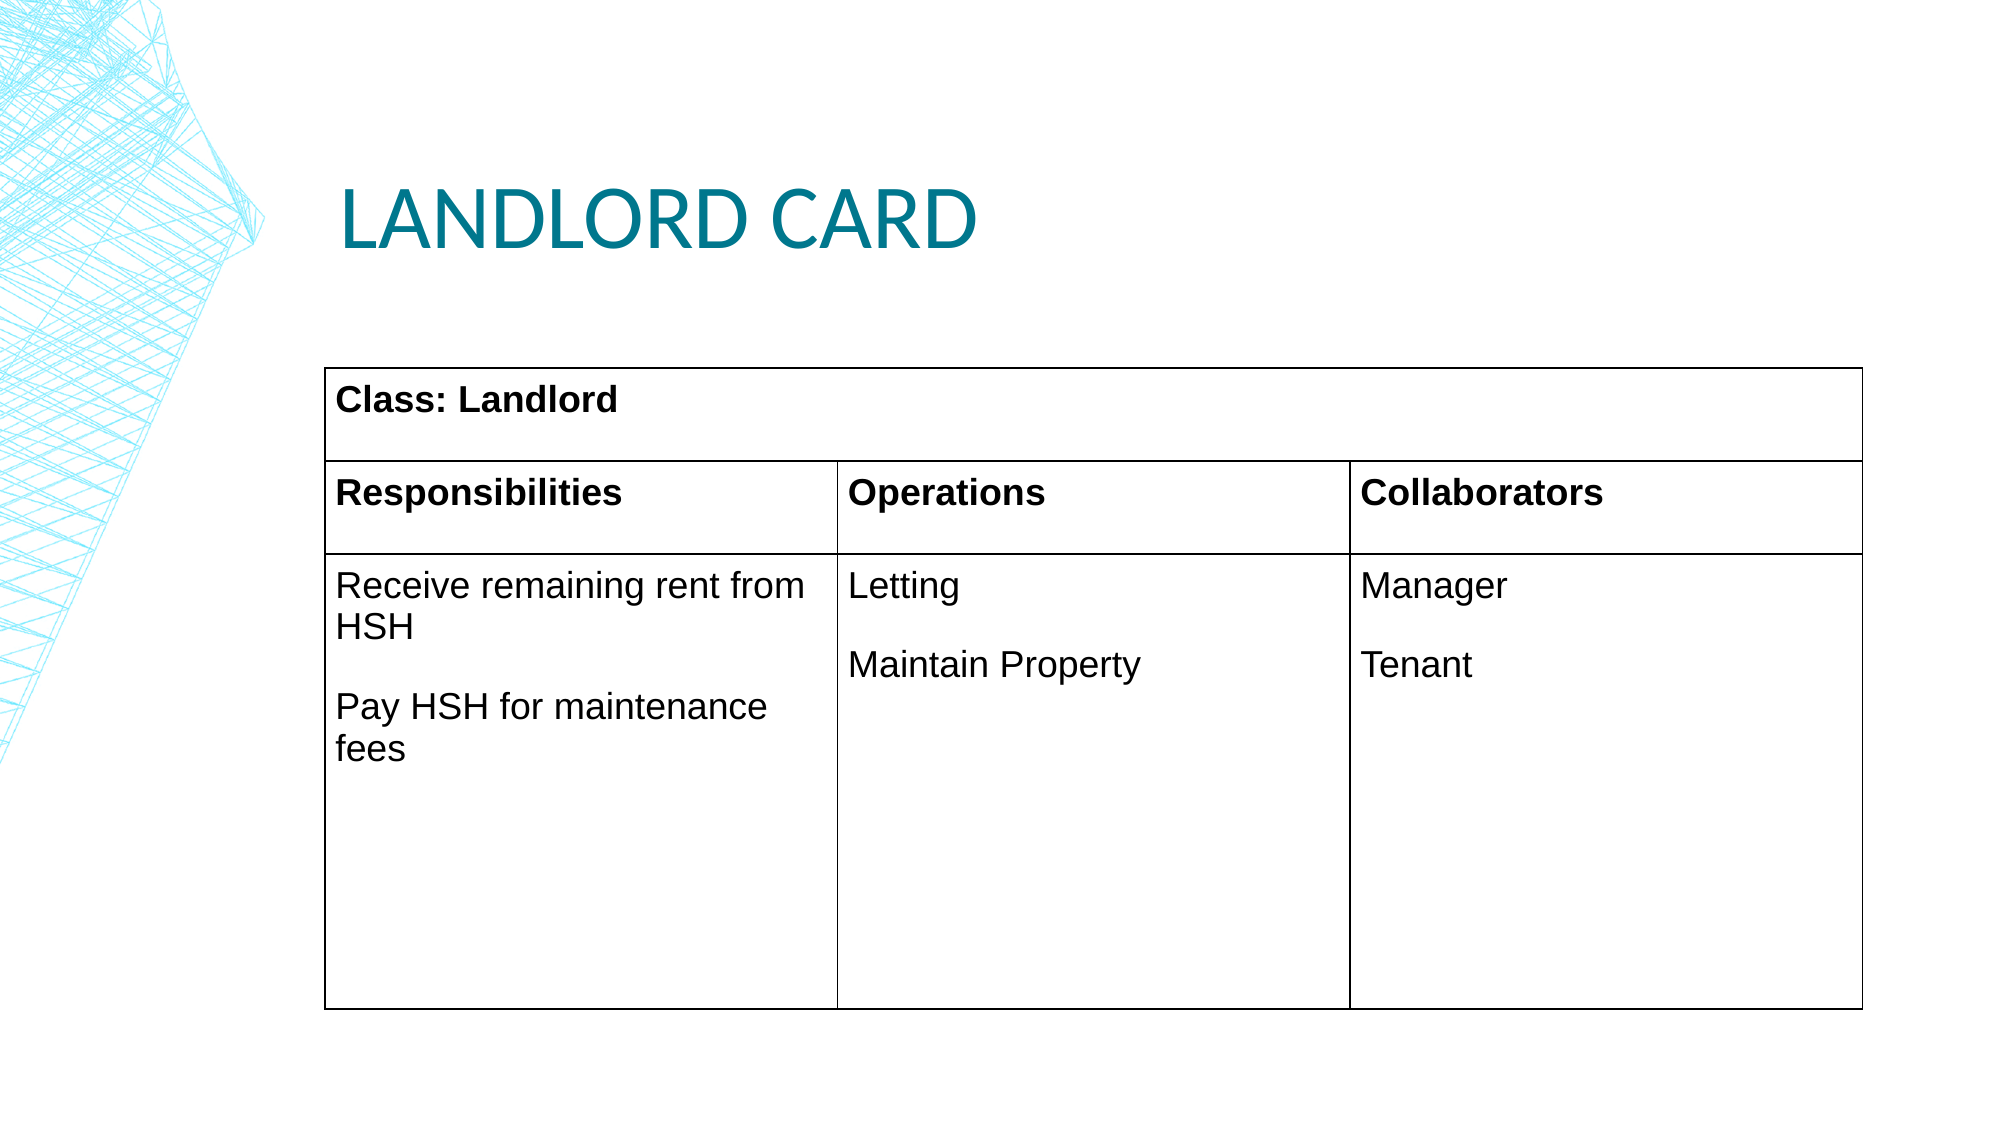

# Landlord Card
| Class: Landlord |  |  |
| --- | --- | --- |
| Responsibilities | Operations | Collaborators |
| Receive remaining rent from HSH Pay HSH for maintenance fees | Letting Maintain Property | Manager Tenant |